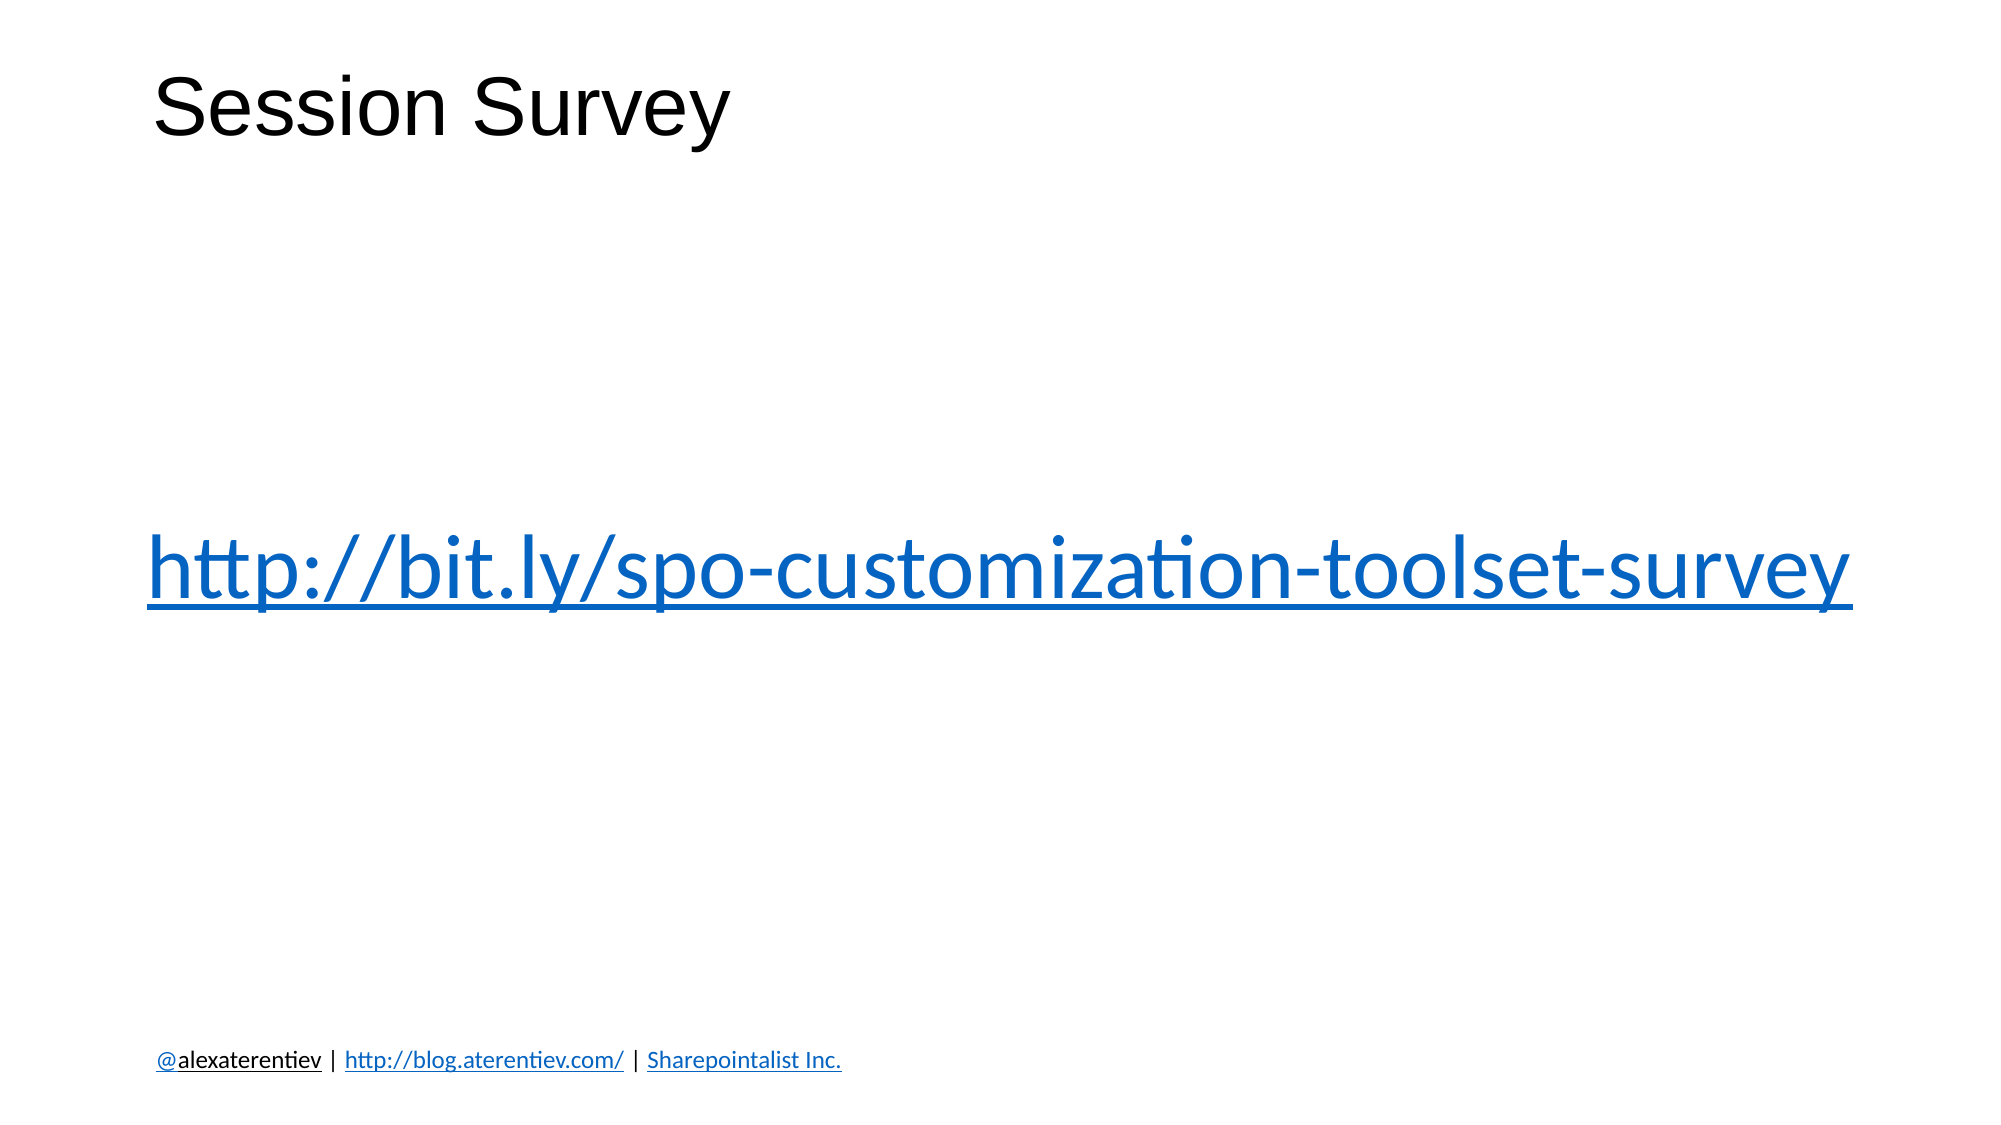

# Session Survey
http://bit.ly/spo-customization-toolset-survey
@alexaterentiev | http://blog.aterentiev.com/ | Sharepointalist Inc.